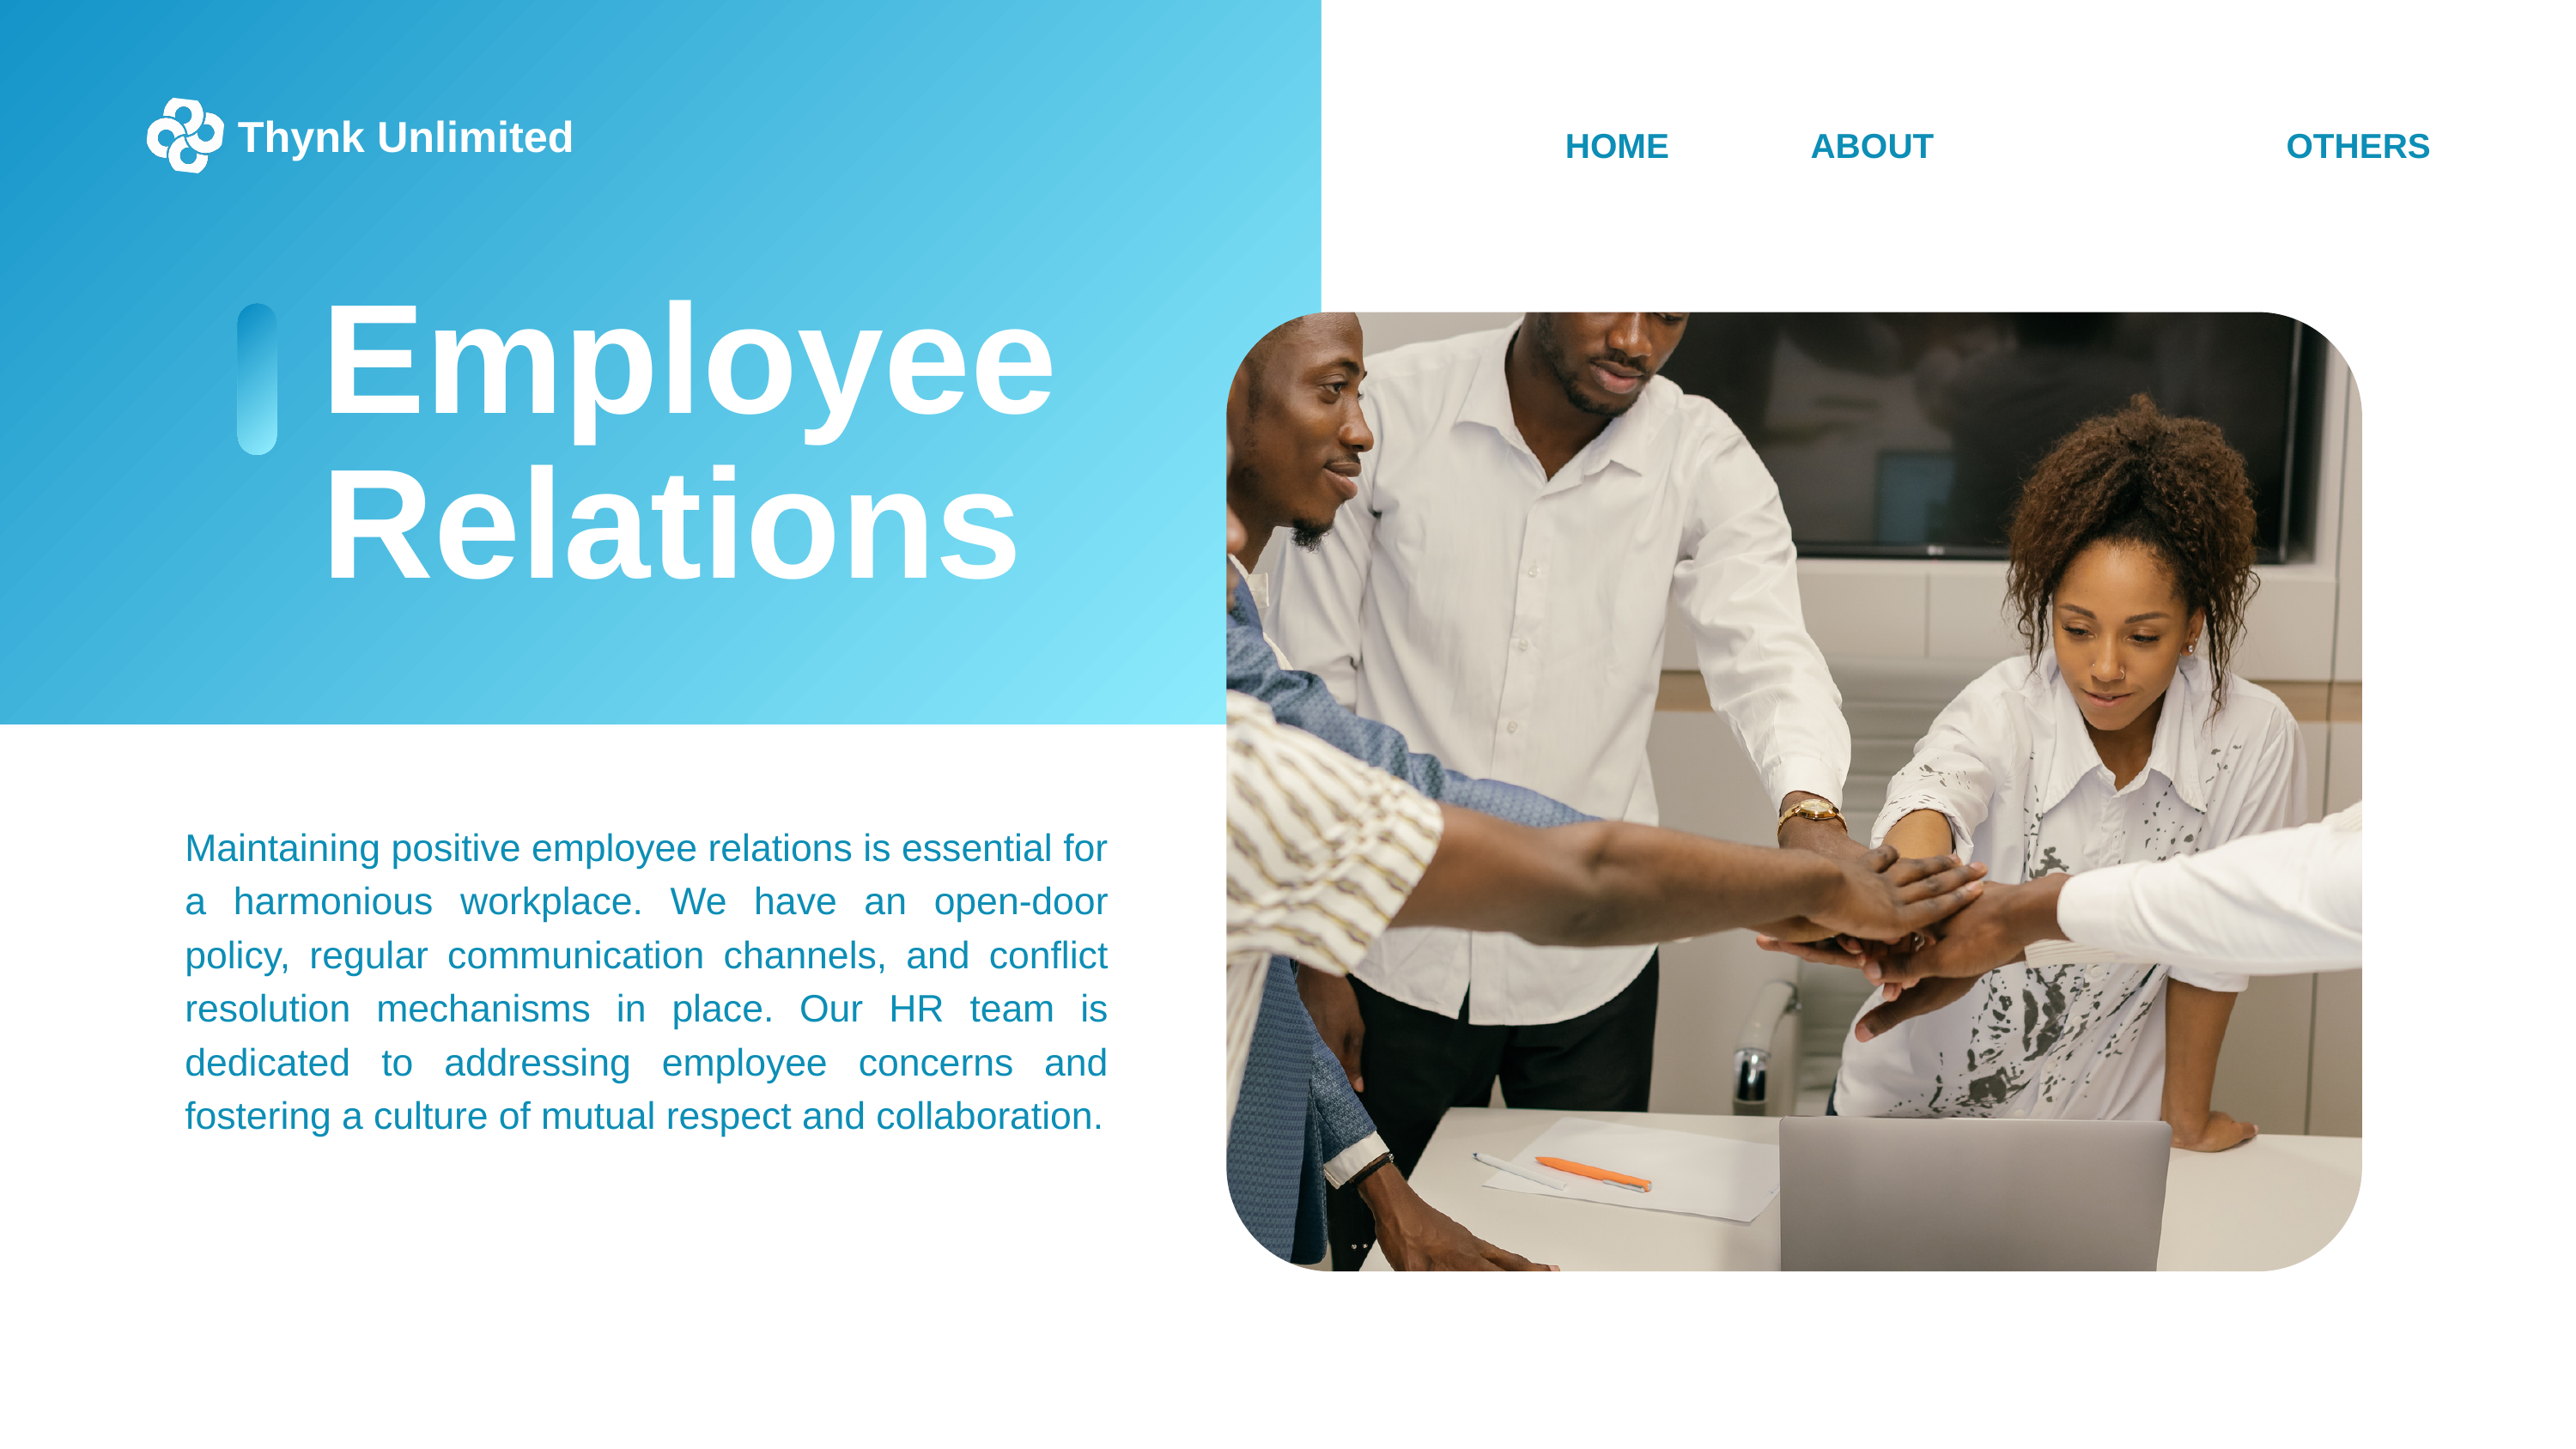

Thynk Unlimited
CONTENT
HOME
ABOUT
OTHERS
Employee Relations

Maintaining positive employee relations is essential for a harmonious workplace. We have an open-door policy, regular communication channels, and conflict resolution mechanisms in place. Our HR team is dedicated to addressing employee concerns and fostering a culture of mutual respect and collaboration.